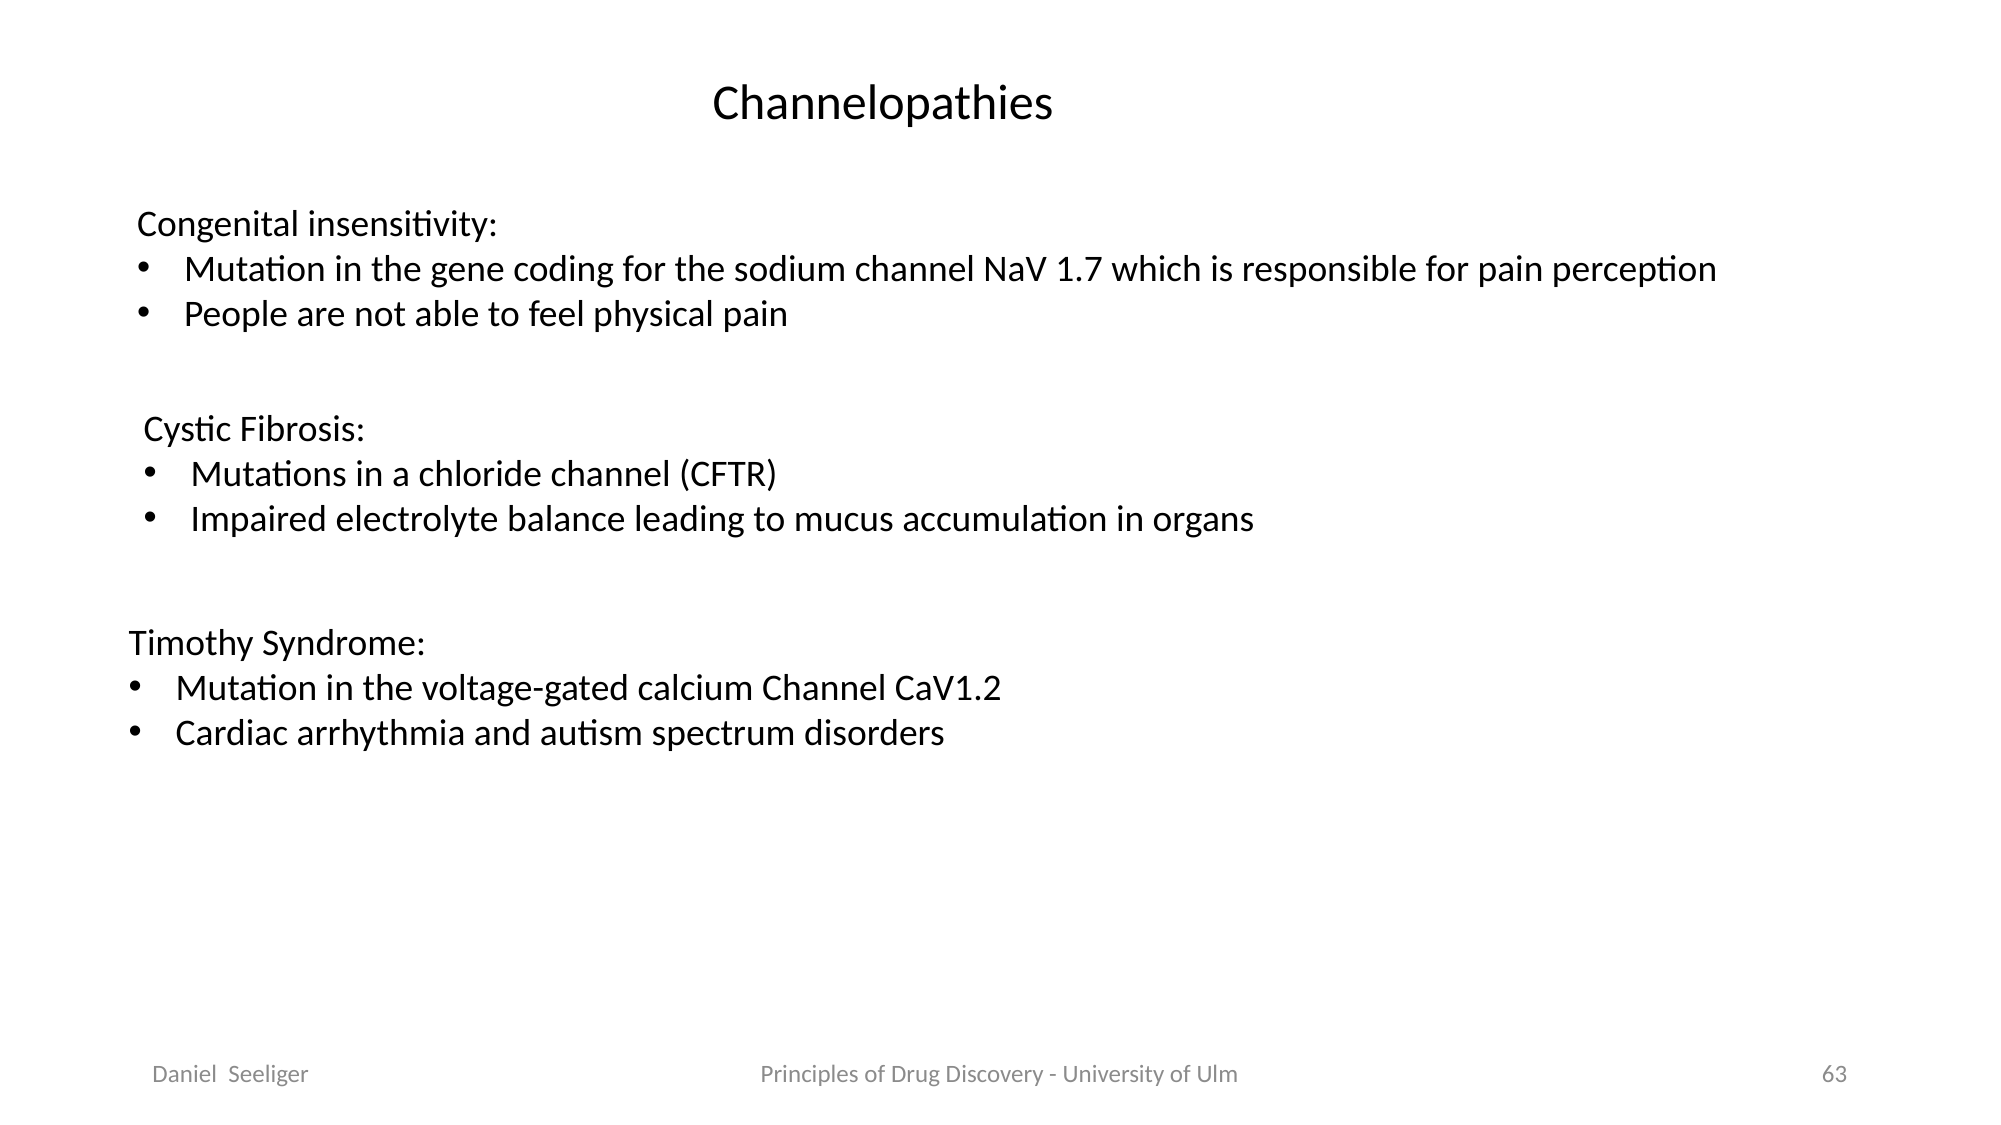

Channelopathies
Congenital insensitivity:
Mutation in the gene coding for the sodium channel NaV 1.7 which is responsible for pain perception
People are not able to feel physical pain
Cystic Fibrosis:
Mutations in a chloride channel (CFTR)
Impaired electrolyte balance leading to mucus accumulation in organs
Timothy Syndrome:
Mutation in the voltage-gated calcium Channel CaV1.2
Cardiac arrhythmia and autism spectrum disorders
Daniel  Seeliger
Principles of Drug Discovery - University of Ulm
63